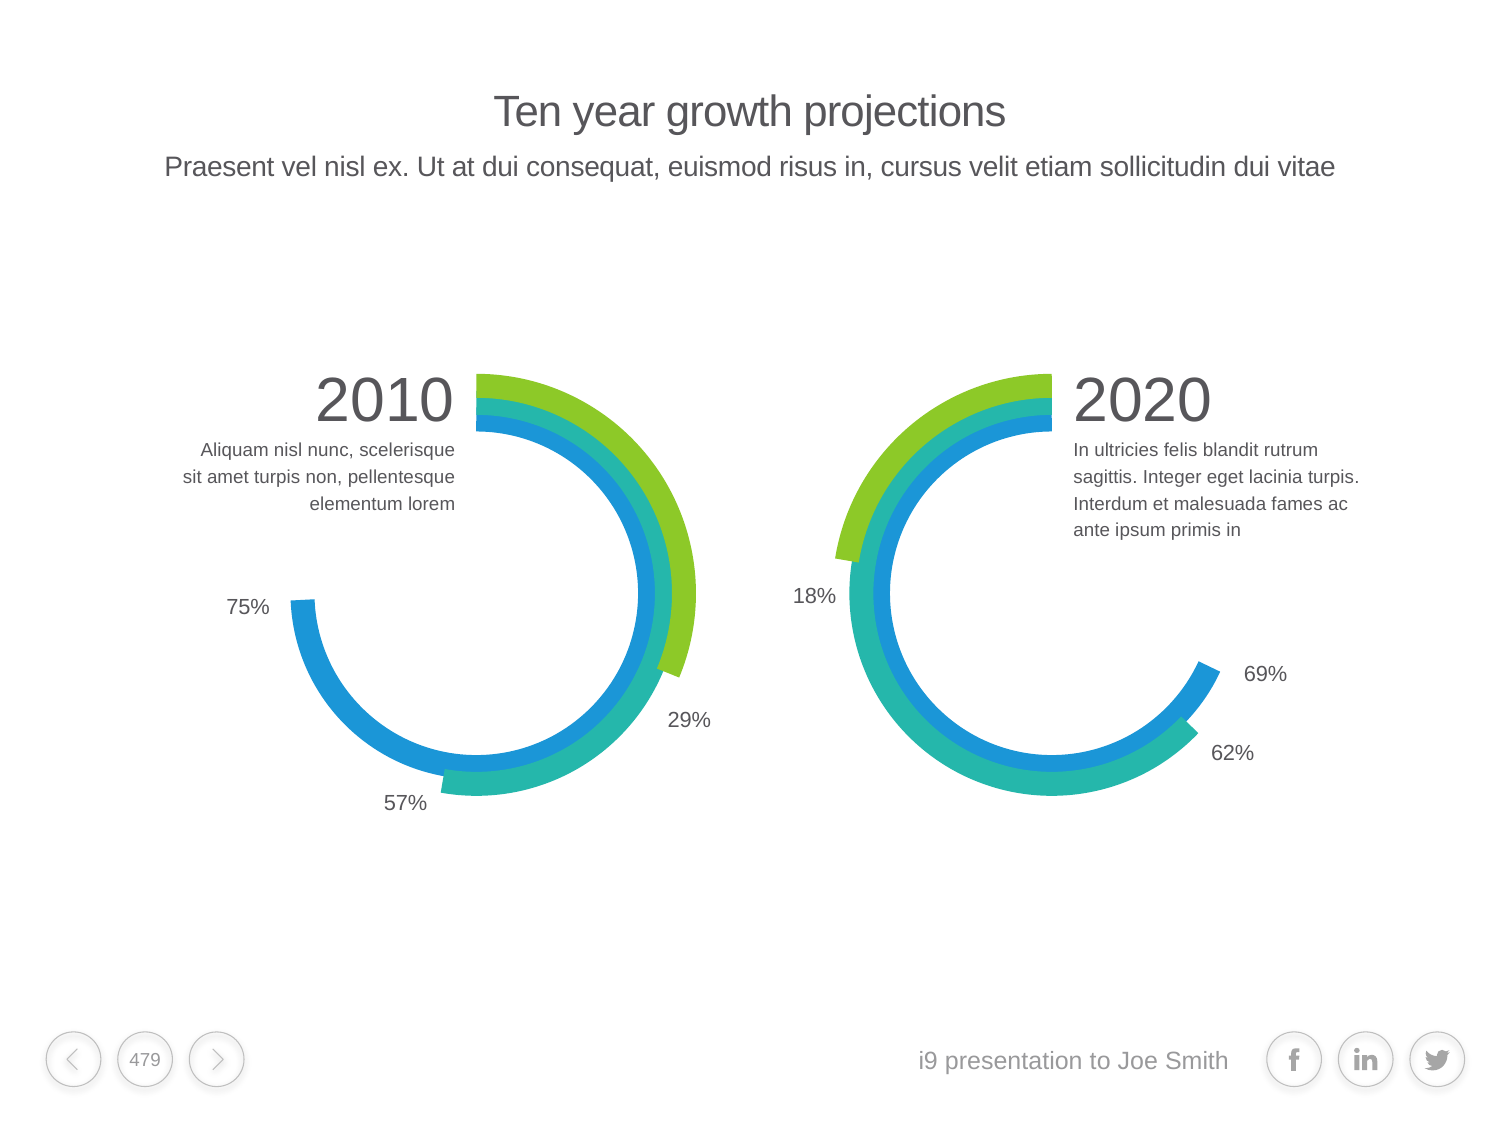

# Ten year growth projections
Praesent vel nisl ex. Ut at dui consequat, euismod risus in, cursus velit etiam sollicitudin dui vitae

2010
Aliquam nisl nunc, scelerisque sit amet turpis non, pellentesque elementum lorem
2020
In ultricies felis blandit rutrum sagittis. Integer eget lacinia turpis. Interdum et malesuada fames ac ante ipsum primis in

18%
75%
69%
29%
62%
57%